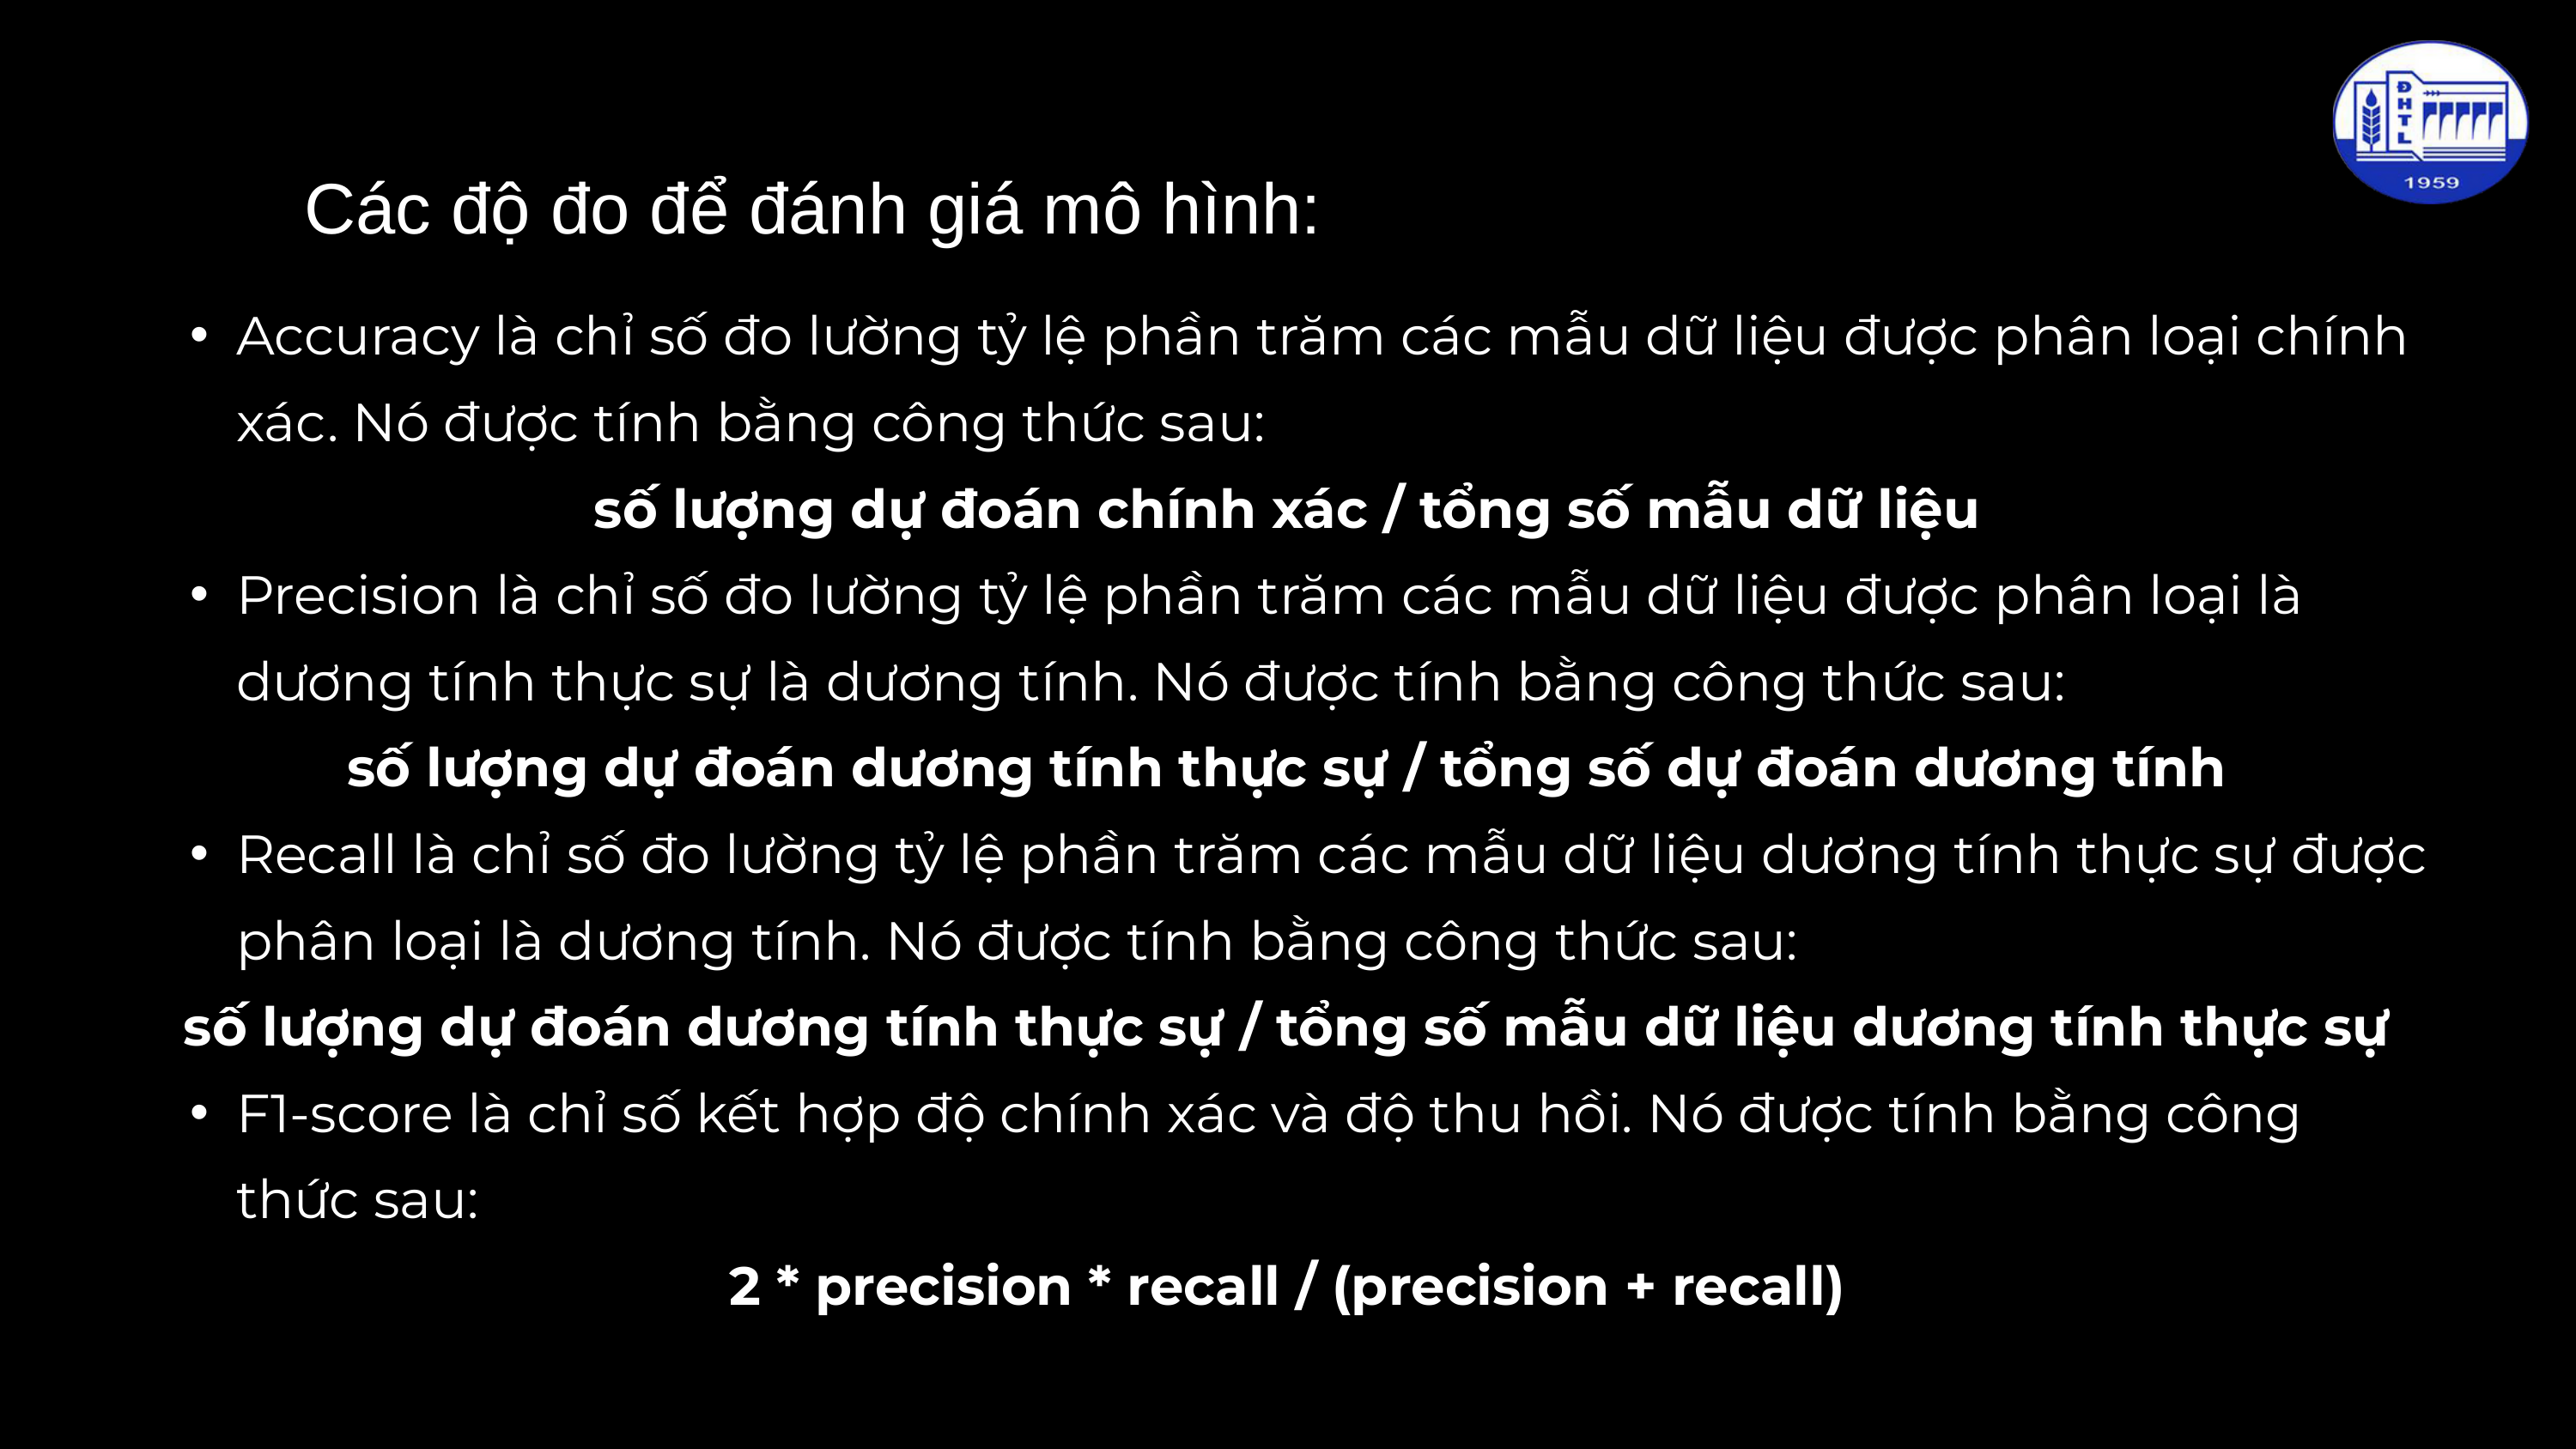

Các độ đo để đánh giá mô hình:
Accuracy là chỉ số đo lường tỷ lệ phần trăm các mẫu dữ liệu được phân loại chính xác. Nó được tính bằng công thức sau:
số lượng dự đoán chính xác / tổng số mẫu dữ liệu
Precision là chỉ số đo lường tỷ lệ phần trăm các mẫu dữ liệu được phân loại là dương tính thực sự là dương tính. Nó được tính bằng công thức sau:
số lượng dự đoán dương tính thực sự / tổng số dự đoán dương tính
Recall là chỉ số đo lường tỷ lệ phần trăm các mẫu dữ liệu dương tính thực sự được phân loại là dương tính. Nó được tính bằng công thức sau:
số lượng dự đoán dương tính thực sự / tổng số mẫu dữ liệu dương tính thực sự
F1-score là chỉ số kết hợp độ chính xác và độ thu hồi. Nó được tính bằng công thức sau:
2 * precision * recall / (precision + recall)